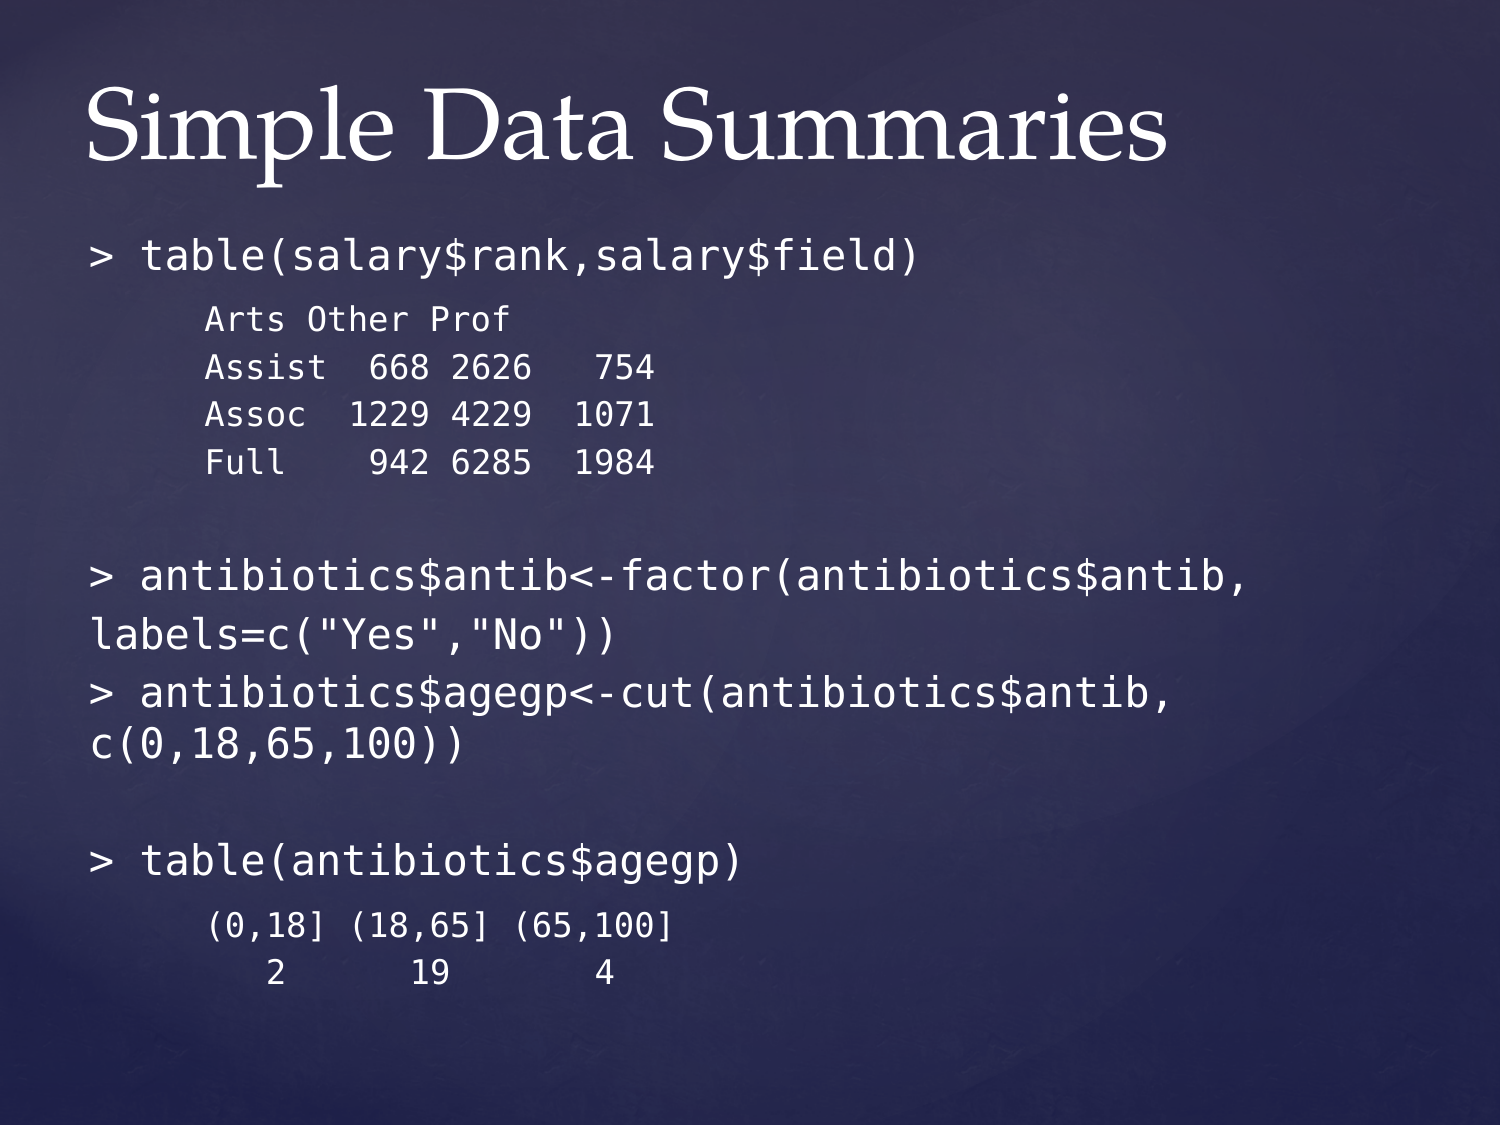

# Simple Data Summaries
> table(salary$rank,salary$field)
		Arts Other Prof
Assist 	 668 2626   754
Assoc 	1229 4229  1071
Full 	 942 6285  1984

> antibiotics$antib<-factor(antibiotics$antib,
				labels=c("Yes","No"))
> antibiotics$agegp<-cut(antibiotics$antib, 					c(0,18,65,100))

> table(antibiotics$agegp)
(0,18] (18,65] (65,100]
	   2 	   19 	     4